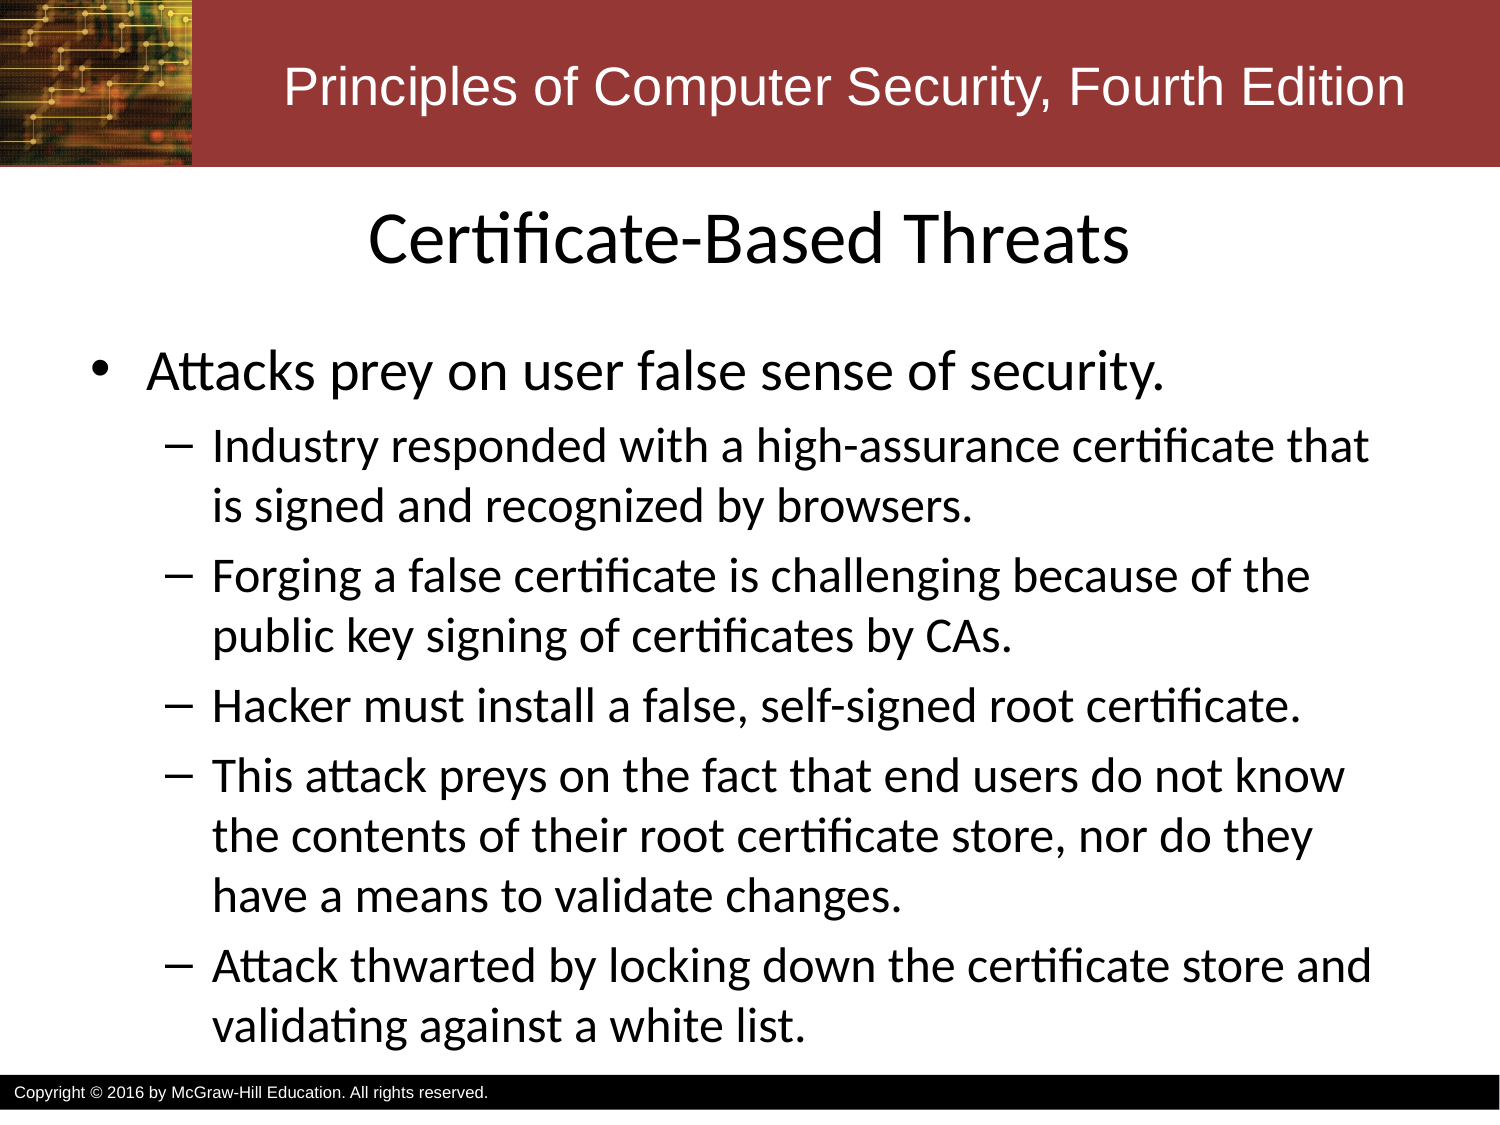

# Certificate-Based Threats
Attacks prey on user false sense of security.
Industry responded with a high-assurance certificate that is signed and recognized by browsers.
Forging a false certificate is challenging because of the public key signing of certificates by CAs.
Hacker must install a false, self-signed root certificate.
This attack preys on the fact that end users do not know the contents of their root certificate store, nor do they have a means to validate changes.
Attack thwarted by locking down the certificate store and validating against a white list.